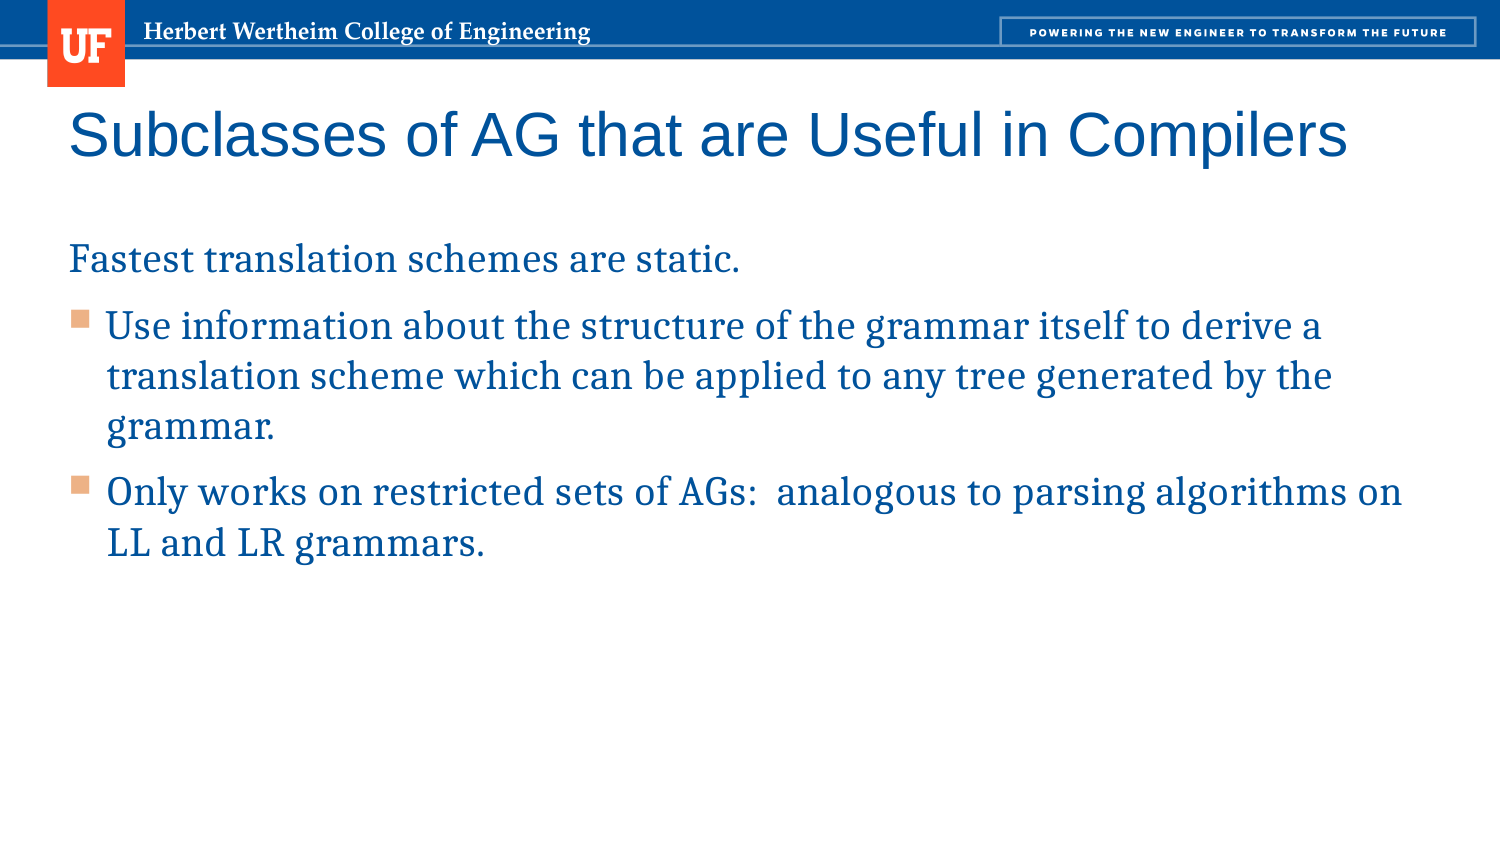

# Subclasses of AG that are Useful in Compilers
Fastest translation schemes are static.
Use information about the structure of the grammar itself to derive a translation scheme which can be applied to any tree generated by the grammar.
Only works on restricted sets of AGs:  analogous to parsing algorithms on LL and LR grammars.